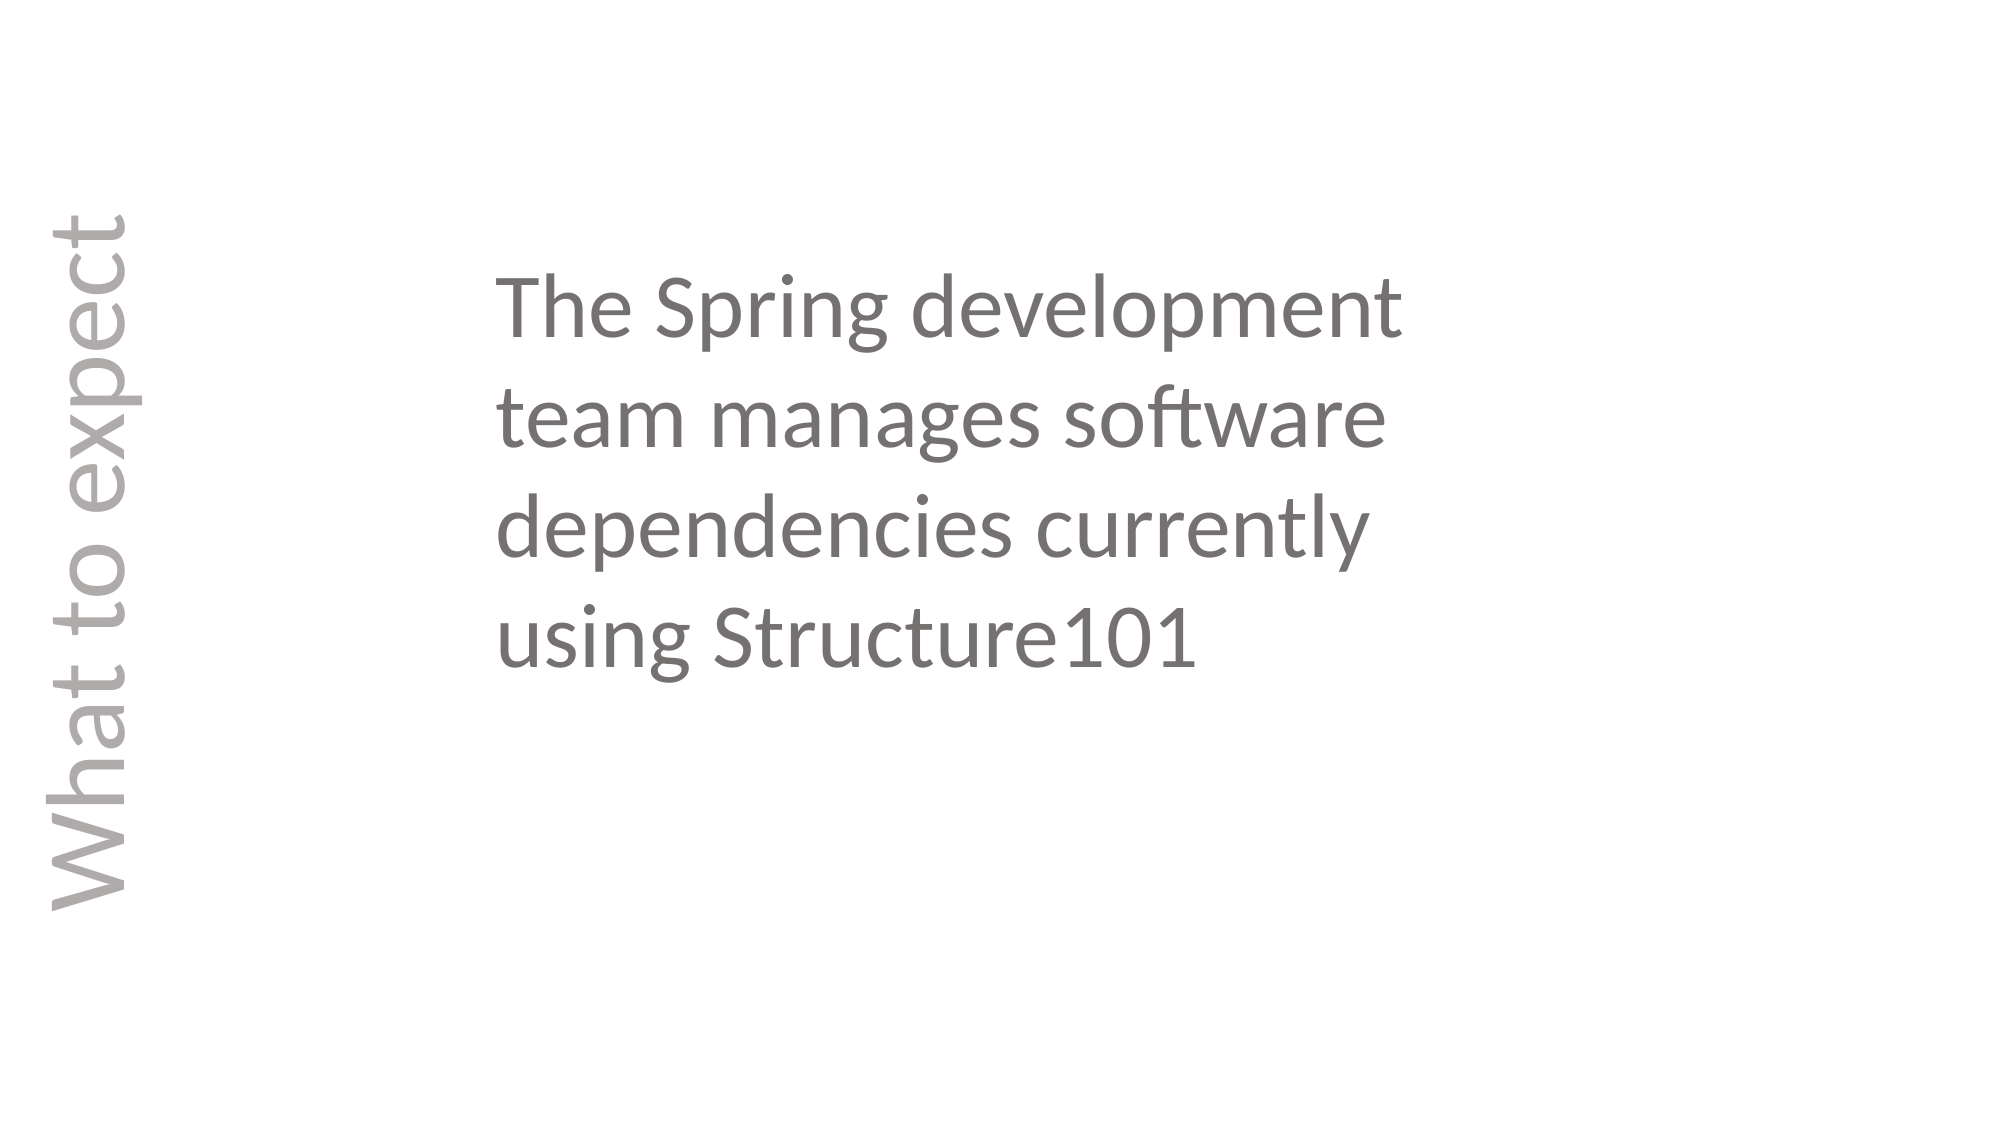

The Spring development team manages software dependencies currently using Structure101
What to expect